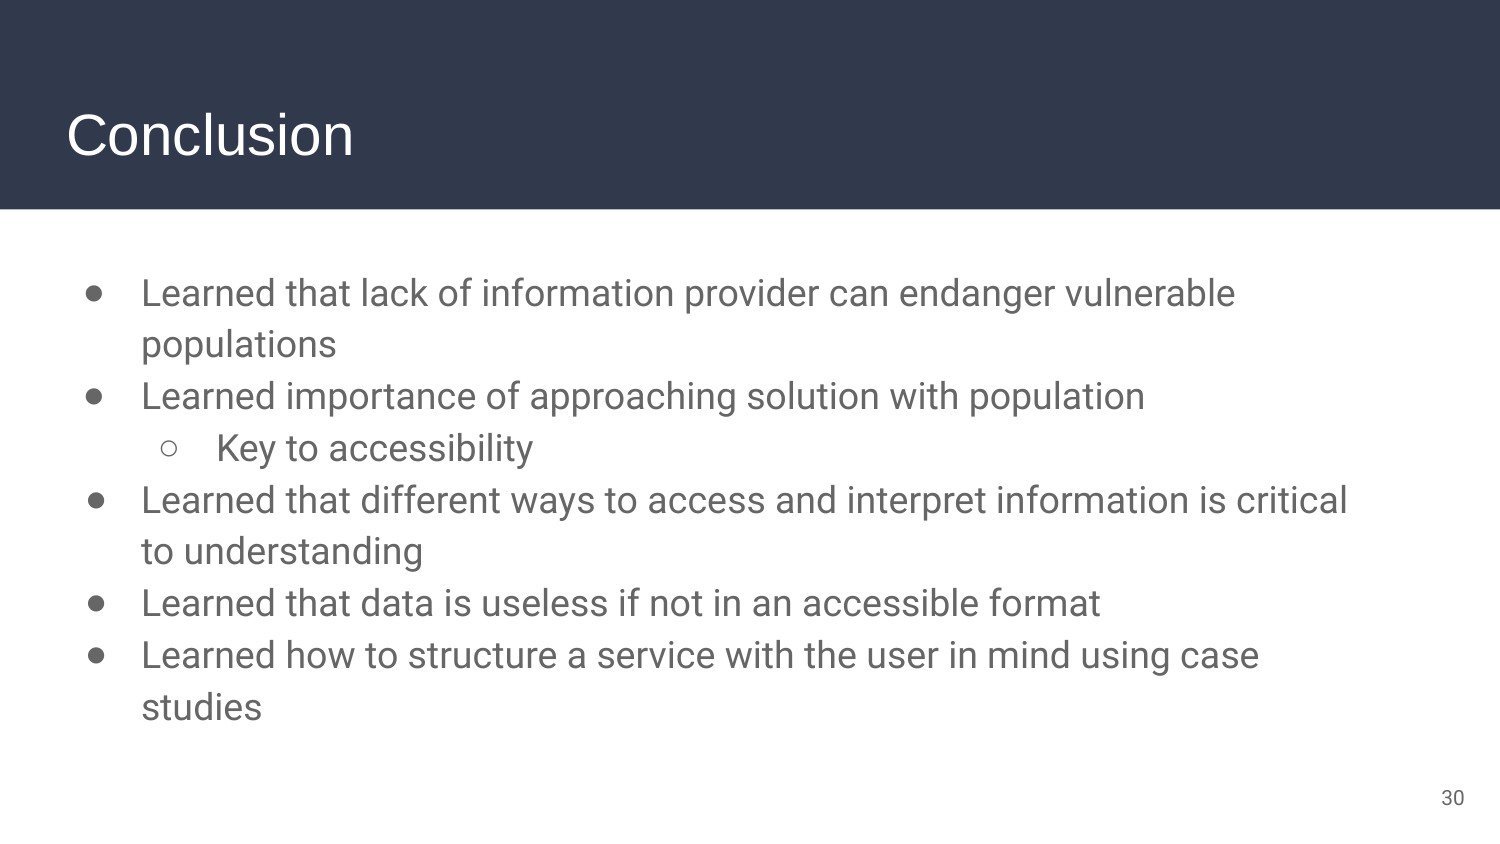

# Conclusion
Learned that lack of information provider can endanger vulnerable  populations
Learned importance of approaching solution with population
Key to accessibility
Learned that different ways to access and interpret information is critical to understanding
Learned that data is useless if not in an accessible format
Learned how to structure a service with the user in mind using case studies
30